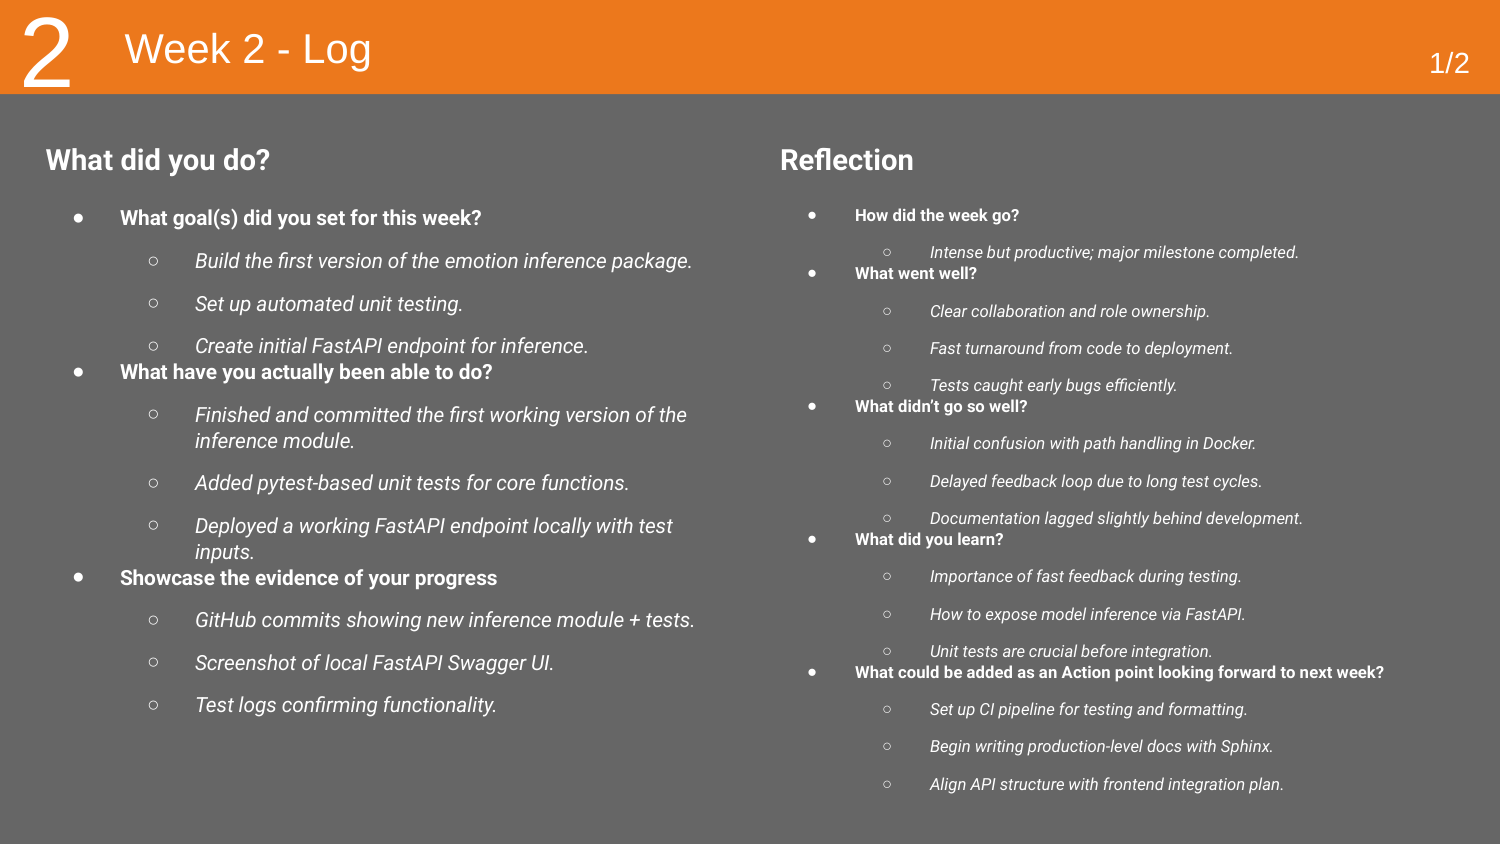

2
# Week 2 - Log
1/2

What did you do?
Reflection
What goal(s) did you set for this week?
Build the first version of the emotion inference package.
Set up automated unit testing.
Create initial FastAPI endpoint for inference.
What have you actually been able to do?
Finished and committed the first working version of the inference module.
Added pytest-based unit tests for core functions.
Deployed a working FastAPI endpoint locally with test inputs.
Showcase the evidence of your progress
GitHub commits showing new inference module + tests.
Screenshot of local FastAPI Swagger UI.
Test logs confirming functionality.
How did the week go?
Intense but productive; major milestone completed.
What went well?
Clear collaboration and role ownership.
Fast turnaround from code to deployment.
Tests caught early bugs efficiently.
What didn’t go so well?
Initial confusion with path handling in Docker.
Delayed feedback loop due to long test cycles.
Documentation lagged slightly behind development.
What did you learn?
Importance of fast feedback during testing.
How to expose model inference via FastAPI.
Unit tests are crucial before integration.
What could be added as an Action point looking forward to next week?
Set up CI pipeline for testing and formatting.
Begin writing production-level docs with Sphinx.
Align API structure with frontend integration plan.